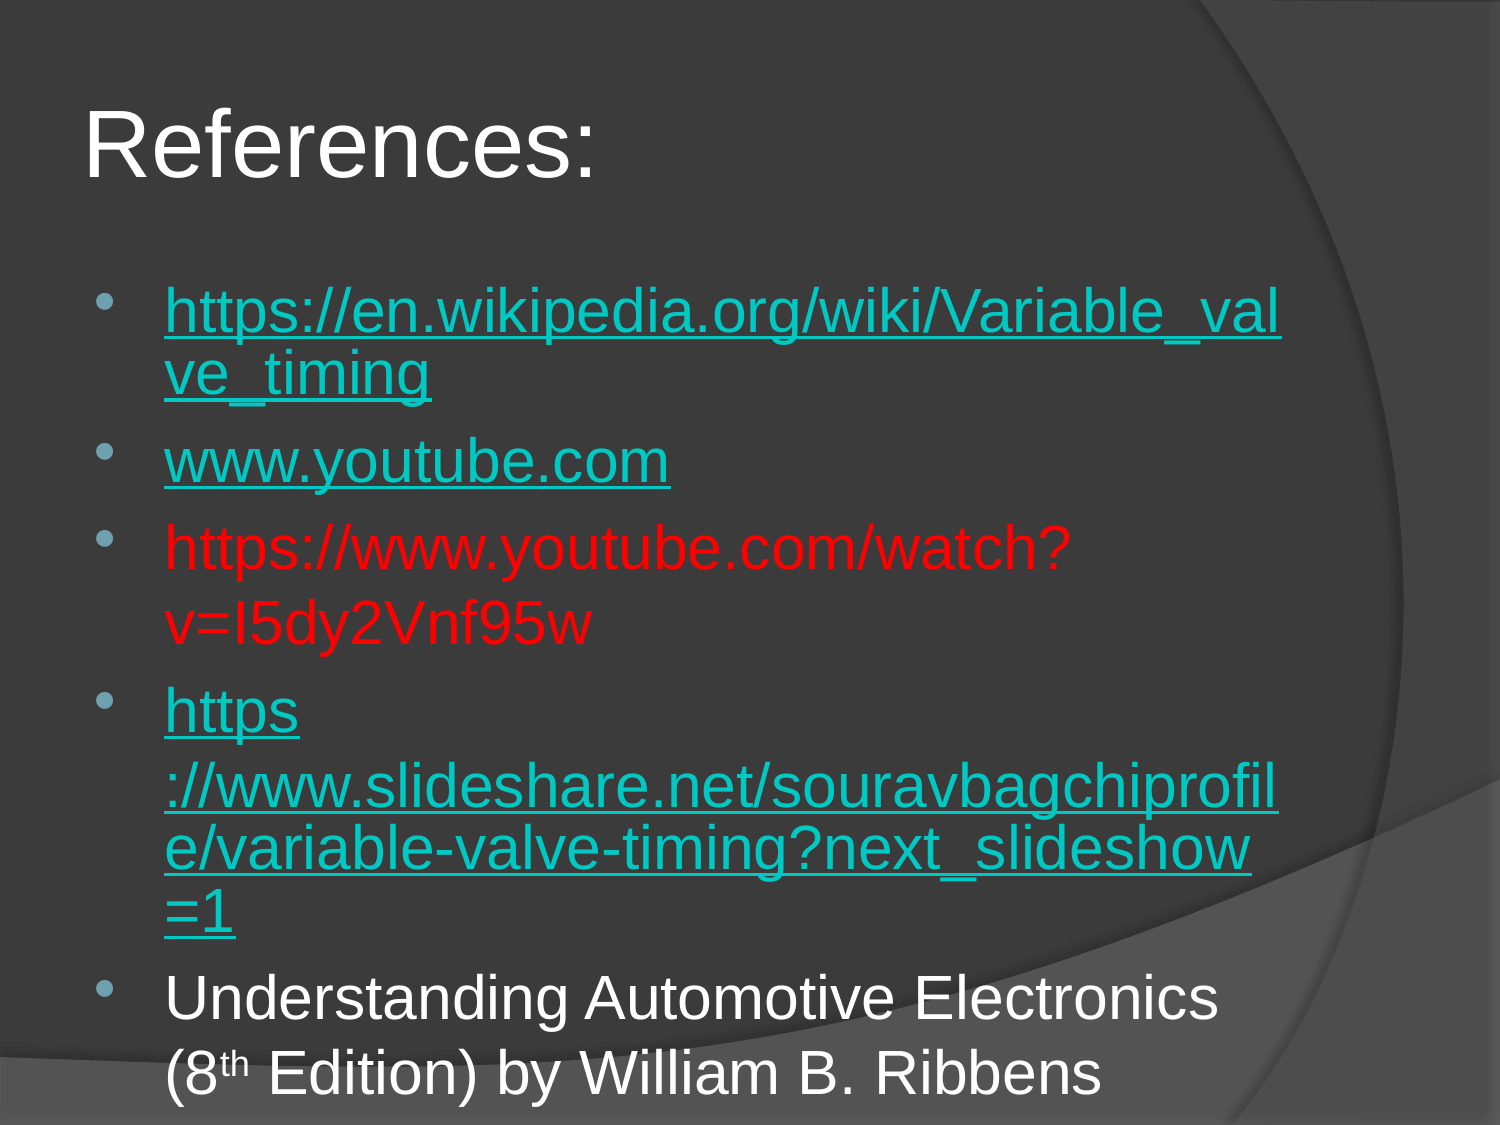

# References:
https://en.wikipedia.org/wiki/Variable_valve_timing
www.youtube.com
https://www.youtube.com/watch?v=I5dy2Vnf95w
https://www.slideshare.net/souravbagchiprofile/variable-valve-timing?next_slideshow=1
Understanding Automotive Electronics (8th Edition) by William B. Ribbens